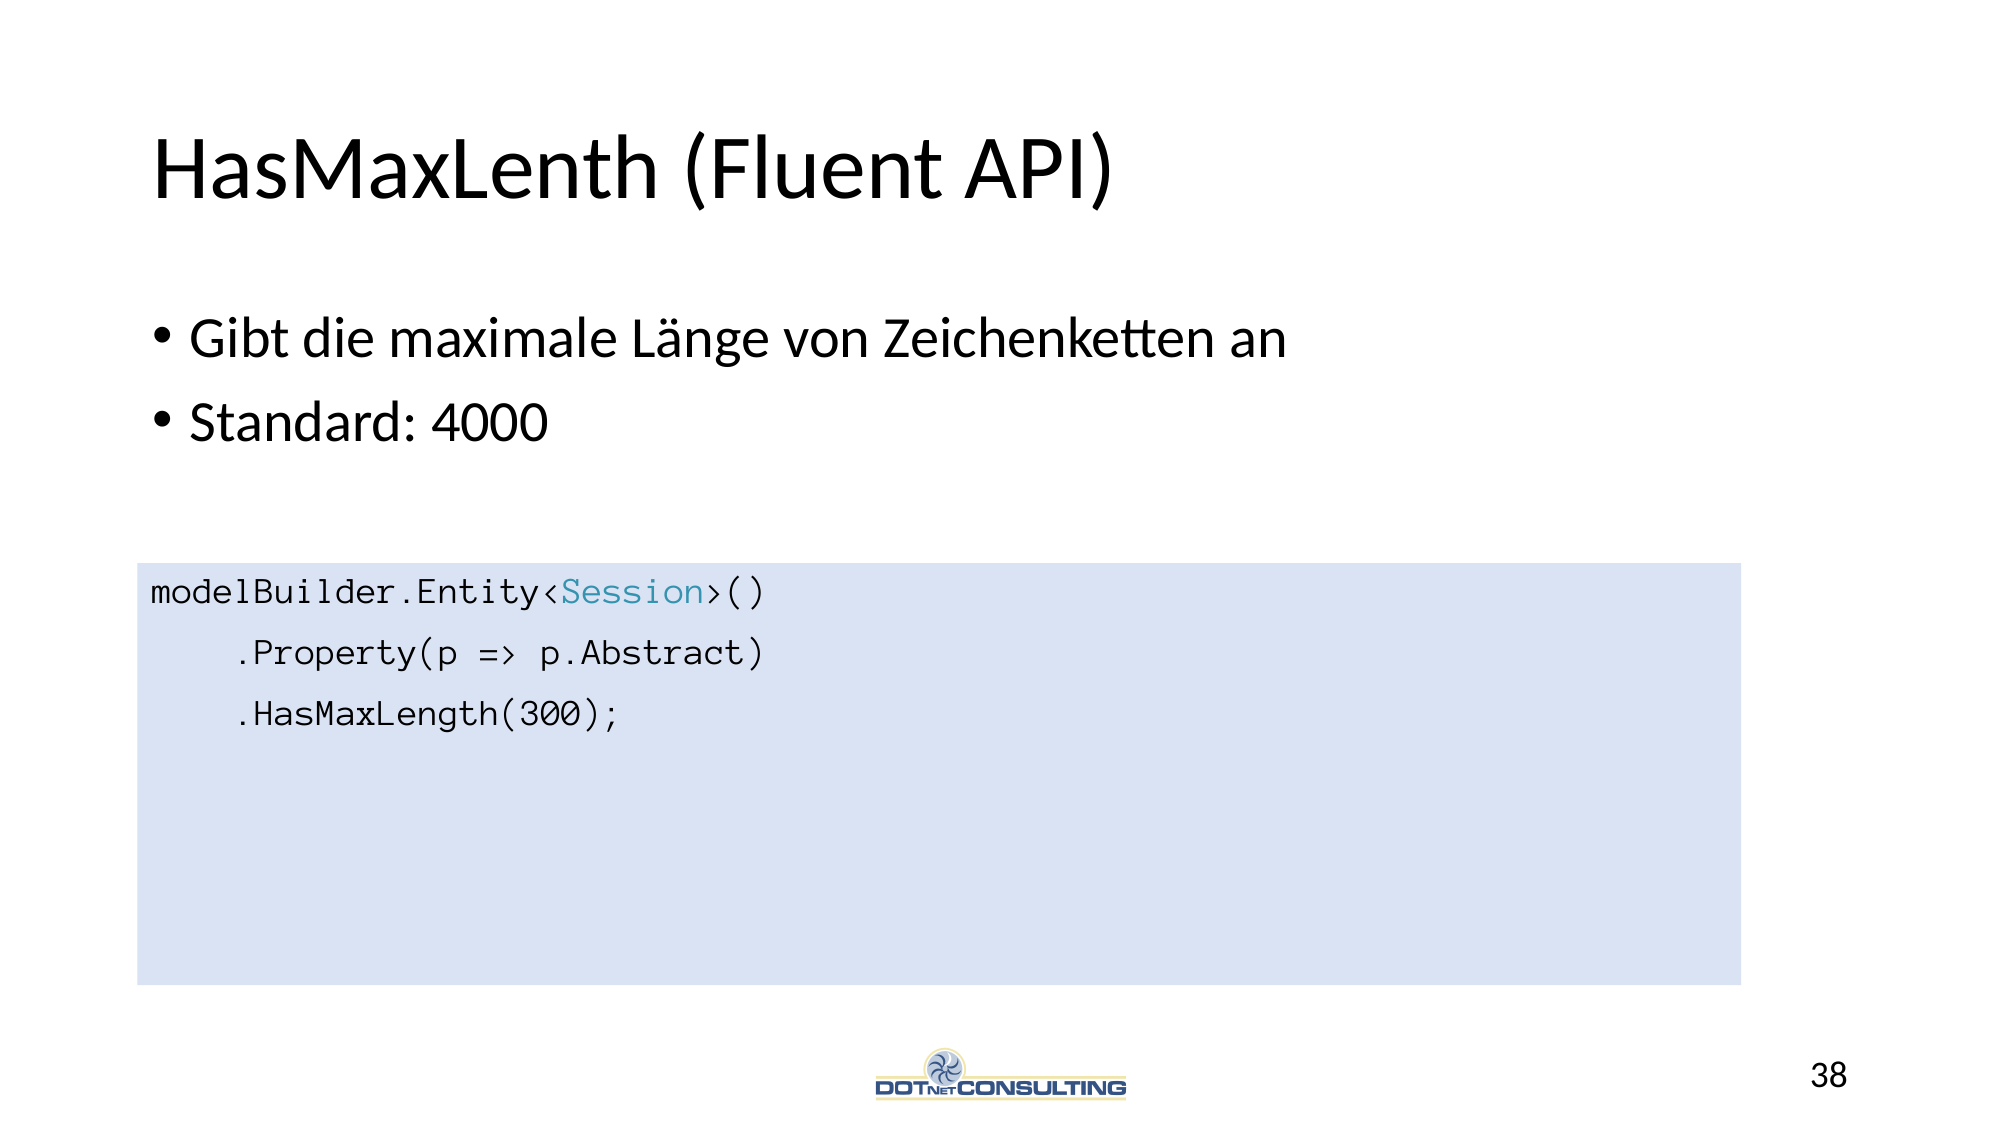

# HasMaxLenth (Fluent API)
Gibt die maximale Länge von Zeichenketten an
Standard: 4000

modelBuilder.Entity<Session>()
    .Property(p => p.Abstract)
    .HasMaxLength(300);
38